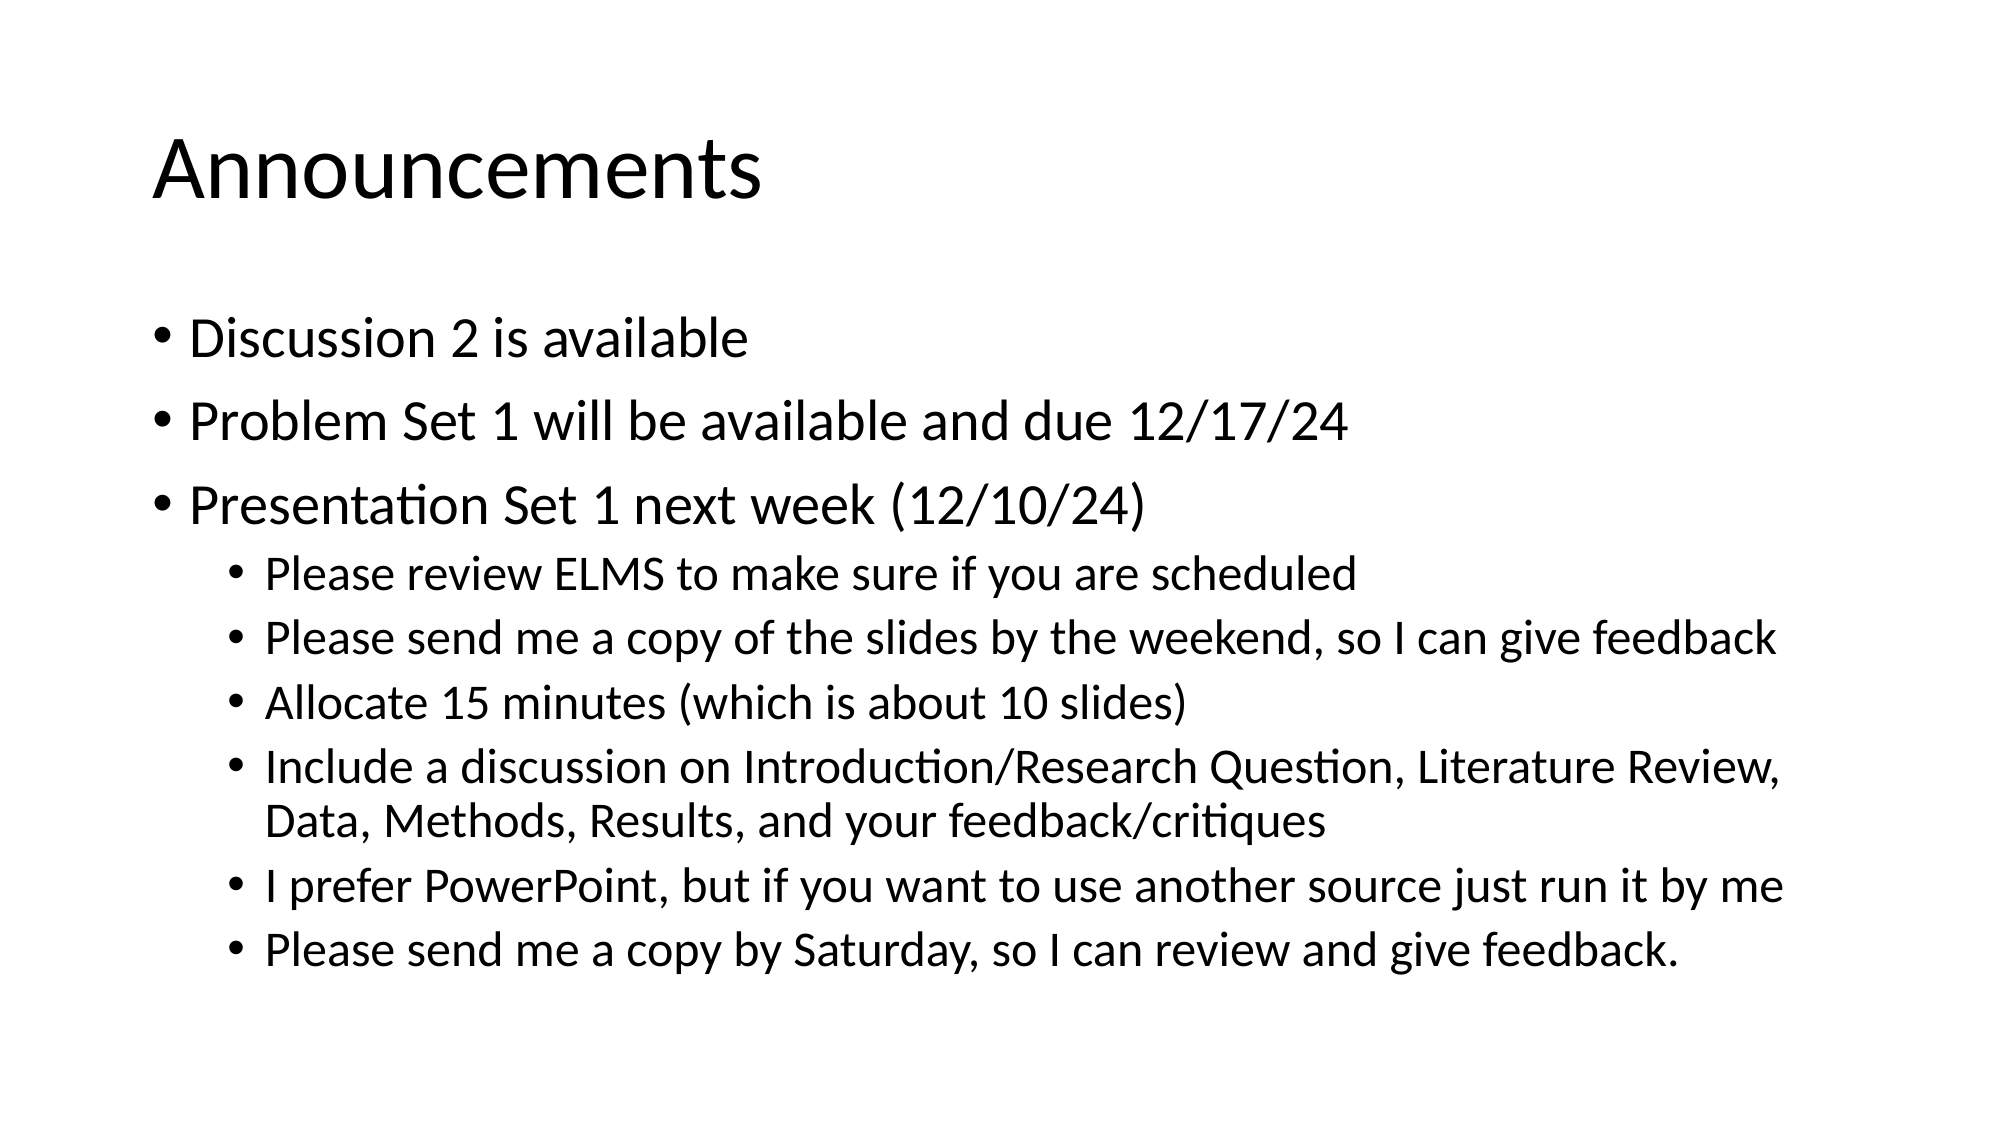

# Announcements
Discussion 2 is available
Problem Set 1 will be available and due 12/17/24
Presentation Set 1 next week (12/10/24)
Please review ELMS to make sure if you are scheduled
Please send me a copy of the slides by the weekend, so I can give feedback
Allocate 15 minutes (which is about 10 slides)
Include a discussion on Introduction/Research Question, Literature Review, Data, Methods, Results, and your feedback/critiques
I prefer PowerPoint, but if you want to use another source just run it by me
Please send me a copy by Saturday, so I can review and give feedback.